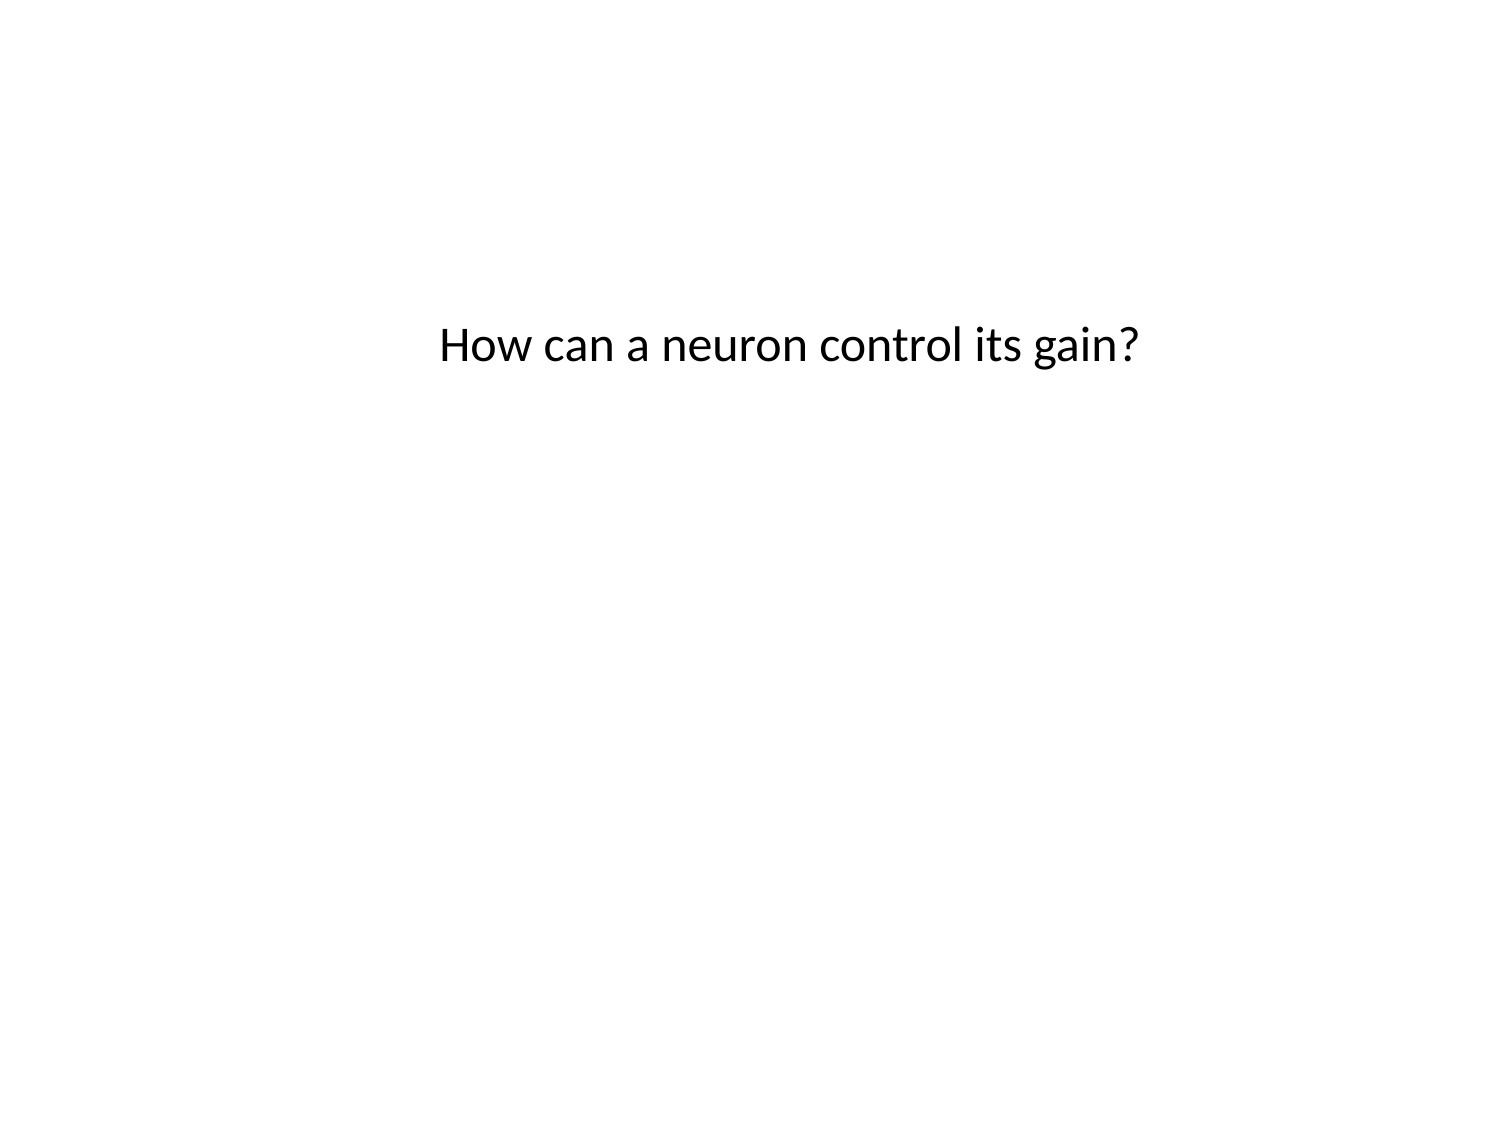

How can a neuron control its gain?